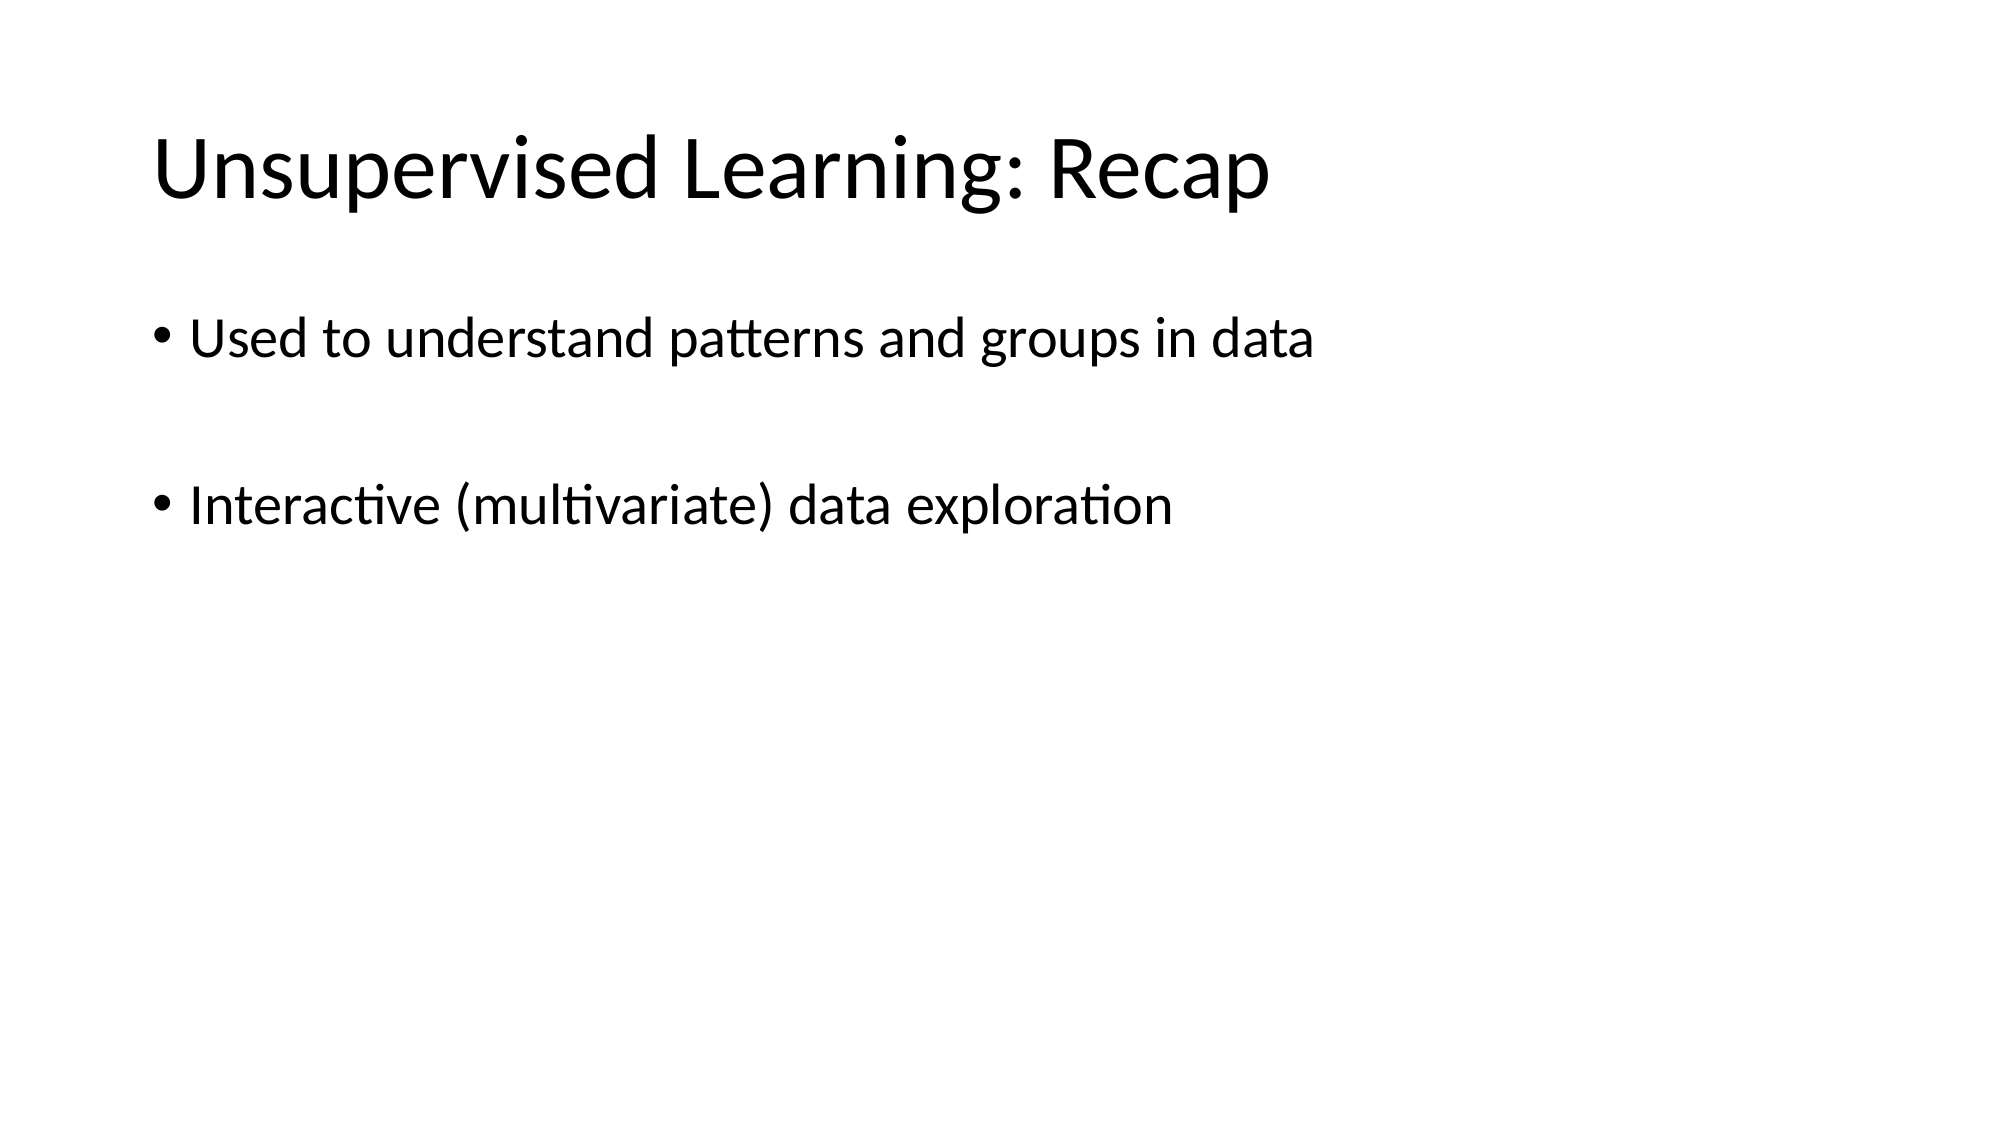

# Unsupervised Learning: Recap
Used to understand patterns and groups in data

Interactive (multivariate) data exploration